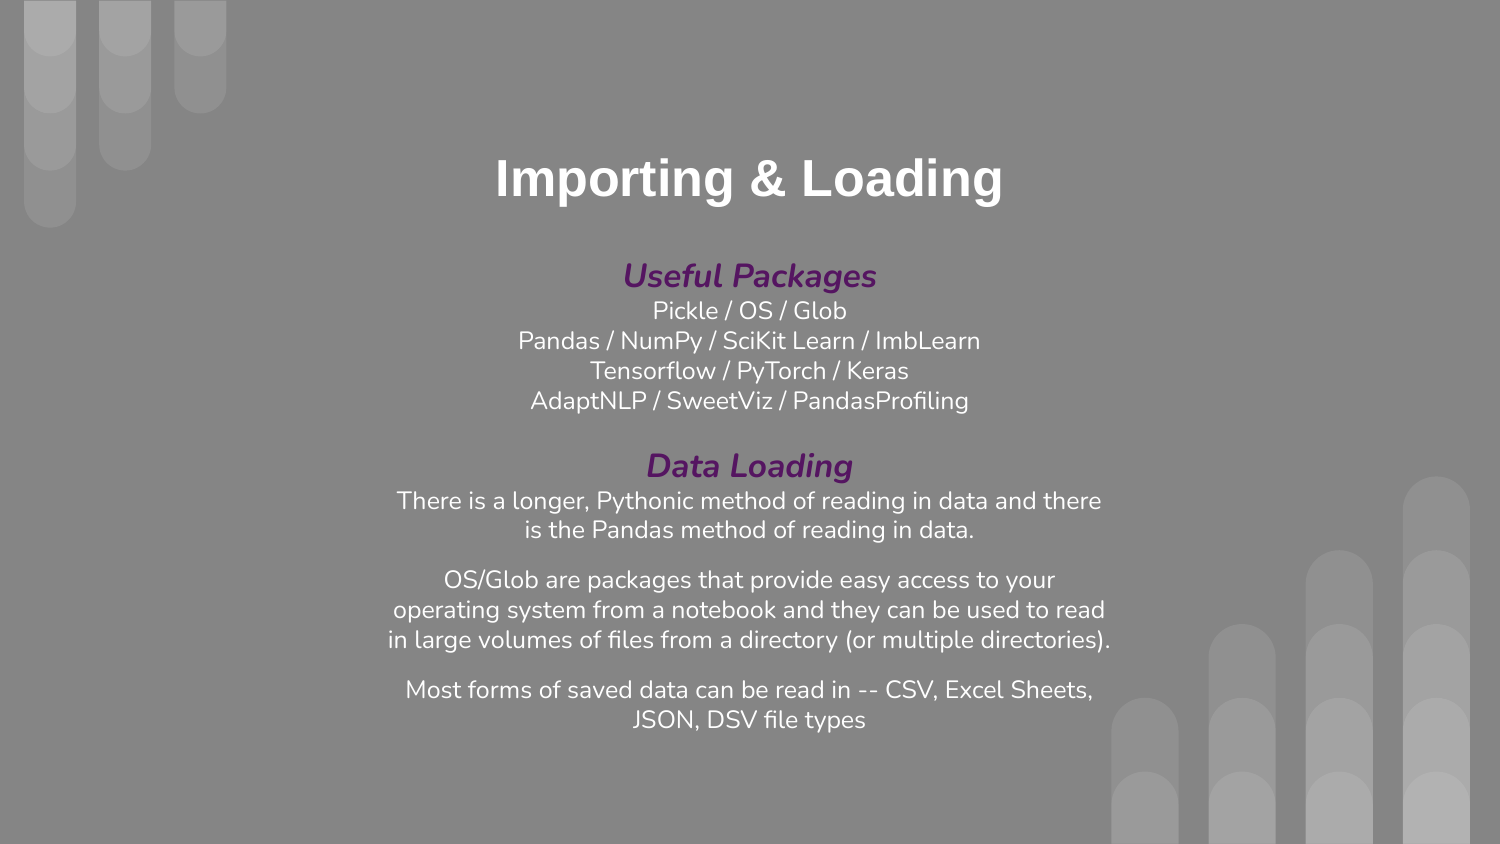

# Importing & Loading
Useful Packages
Pickle / OS / Glob
Pandas / NumPy / SciKit Learn / ImbLearn
Tensorflow / PyTorch / Keras
AdaptNLP / SweetViz / PandasProfiling

Data Loading
There is a longer, Pythonic method of reading in data and there is the Pandas method of reading in data.

OS/Glob are packages that provide easy access to your operating system from a notebook and they can be used to read in large volumes of files from a directory (or multiple directories).

Most forms of saved data can be read in -- CSV, Excel Sheets, JSON, DSV file types